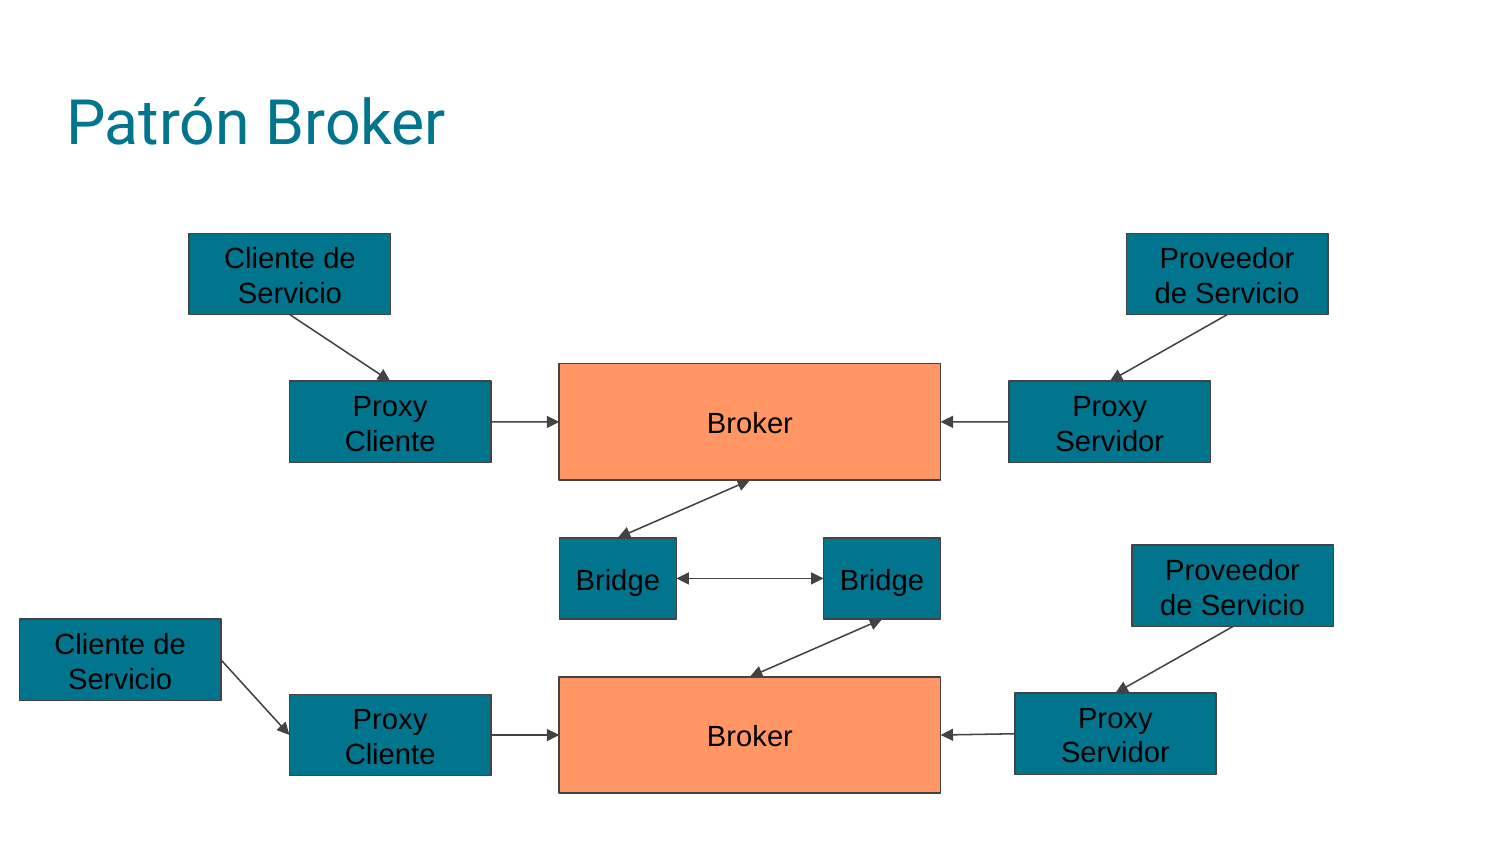

# Patrón Broker
Cliente de Servicio
Proveedor de Servicio
Broker
Proxy Cliente
Proxy Servidor
Bridge
Bridge
Proveedor de Servicio
Cliente de Servicio
Broker
Proxy Servidor
Proxy Cliente